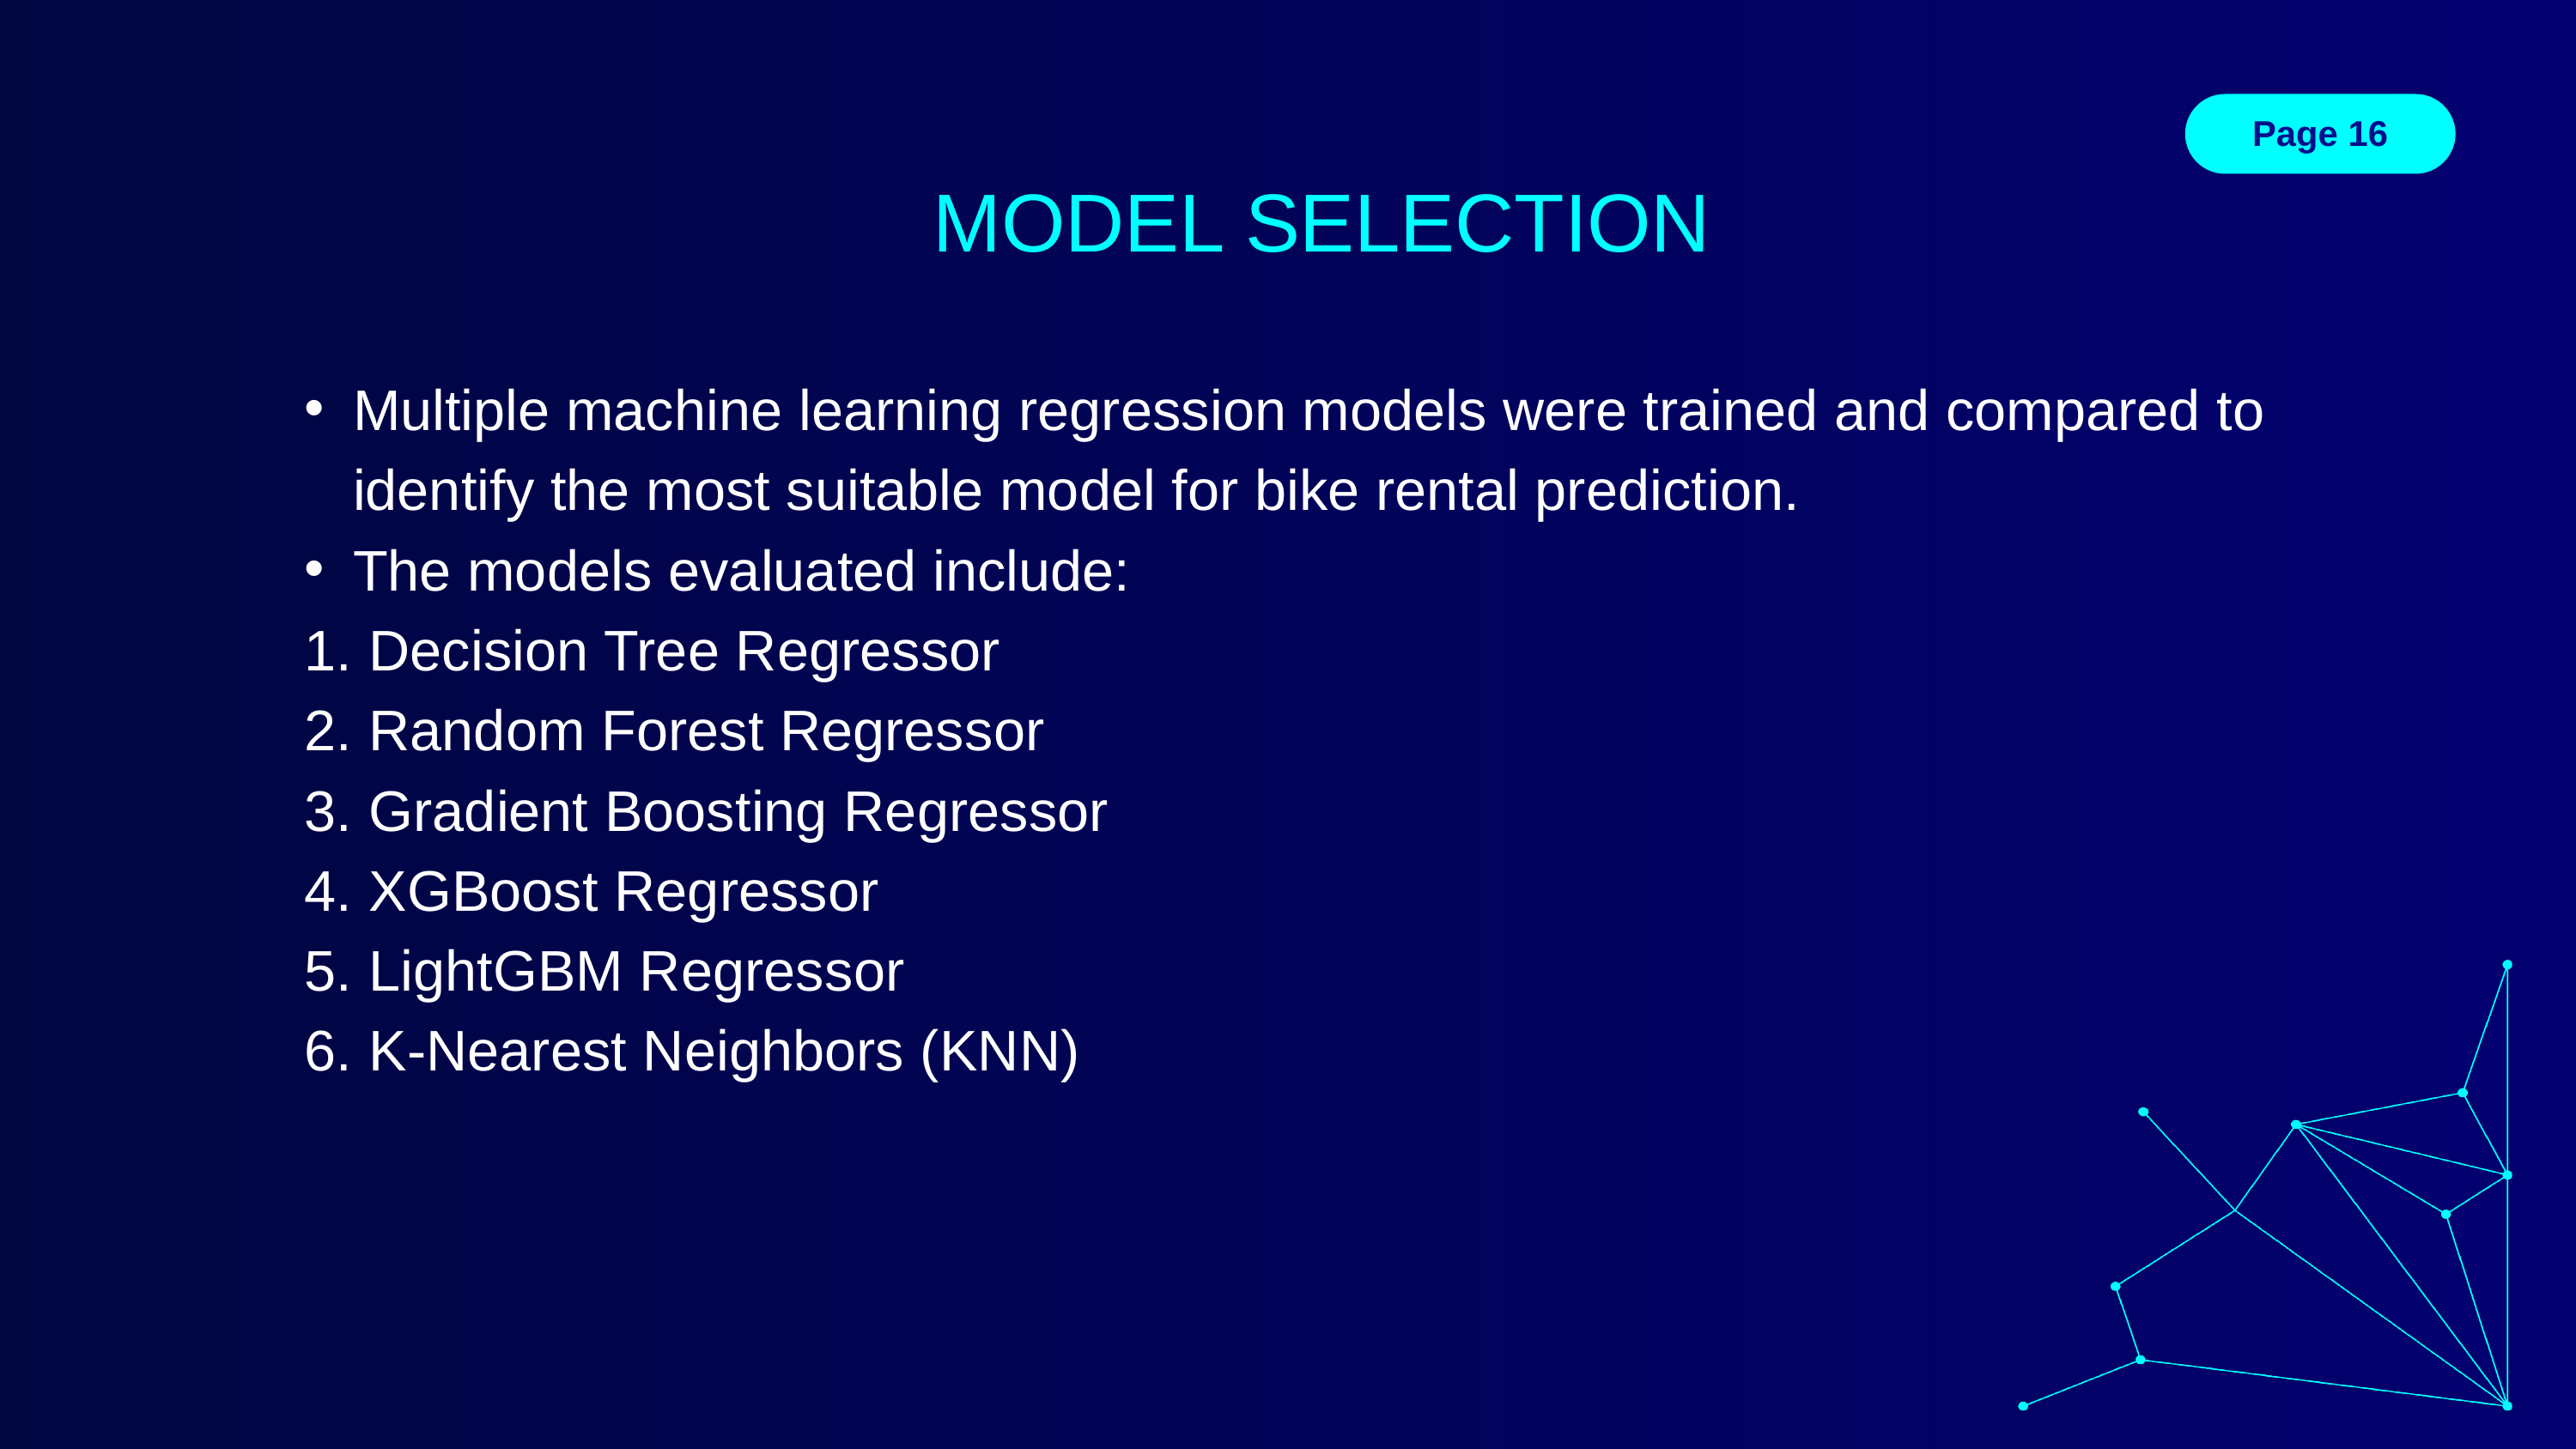

Page 16
MODEL SELECTION
Multiple machine learning regression models were trained and compared to identify the most suitable model for bike rental prediction.
The models evaluated include:
 Decision Tree Regressor
 Random Forest Regressor
 Gradient Boosting Regressor
 XGBoost Regressor
 LightGBM Regressor
 K-Nearest Neighbors (KNN)